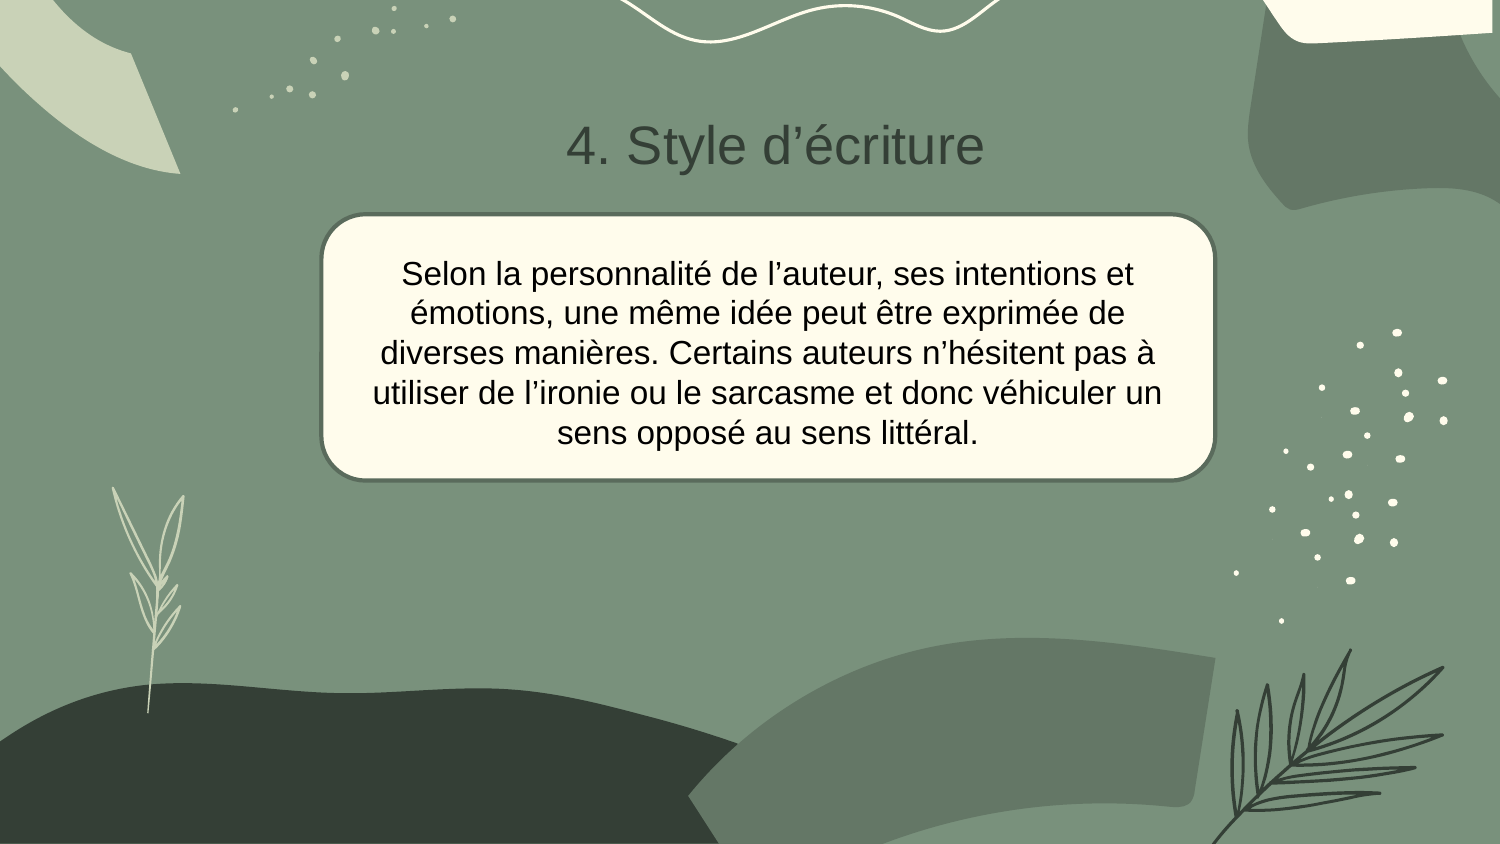

4. Style d’écriture

Selon la personnalité de l’auteur, ses intentions et émotions, une même idée peut être exprimée de diverses manières. Certains auteurs n’hésitent pas à utiliser de l’ironie ou le sarcasme et donc véhiculer un sens opposé au sens littéral.